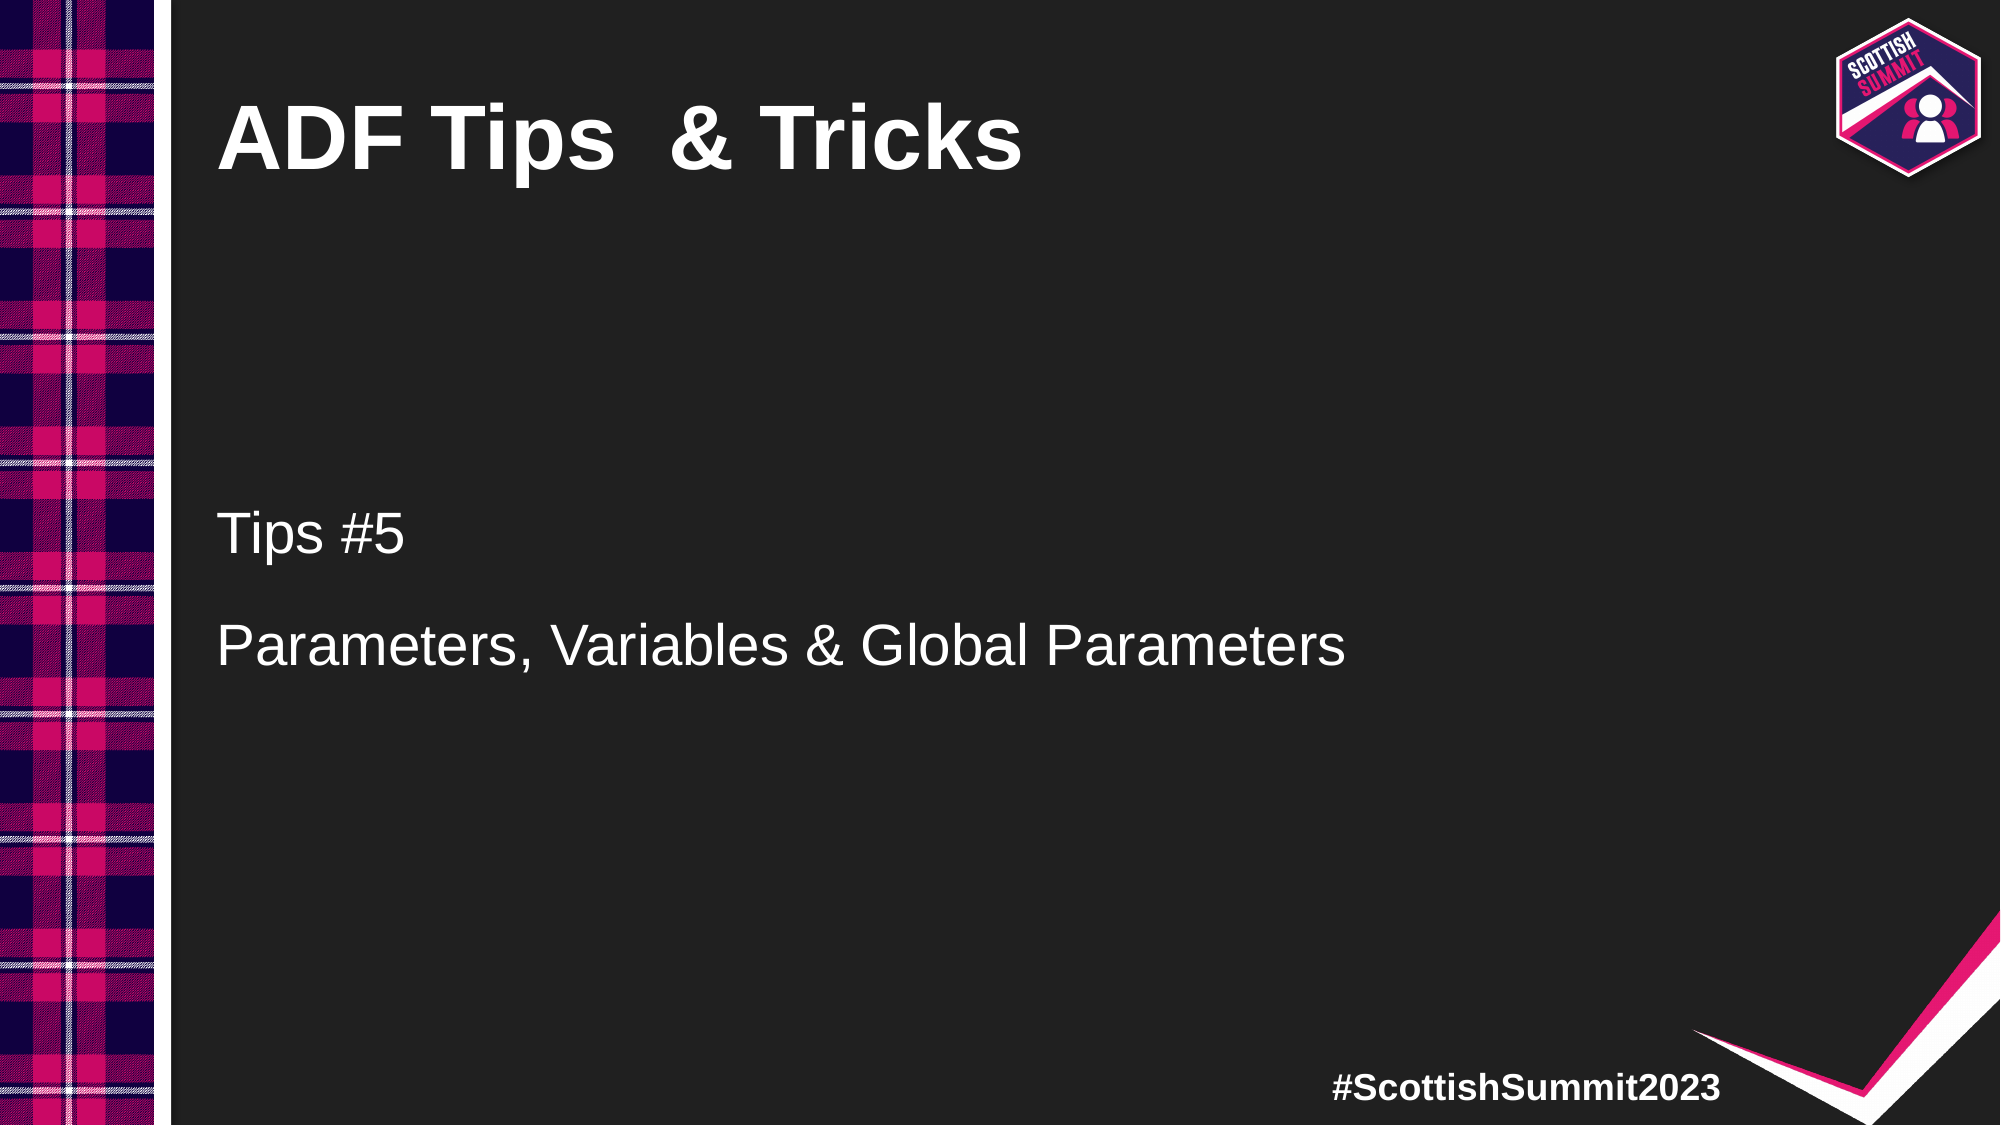

# ADF Tips  & Tricks

Tips #5
Parameters, Variables & Global Parameters